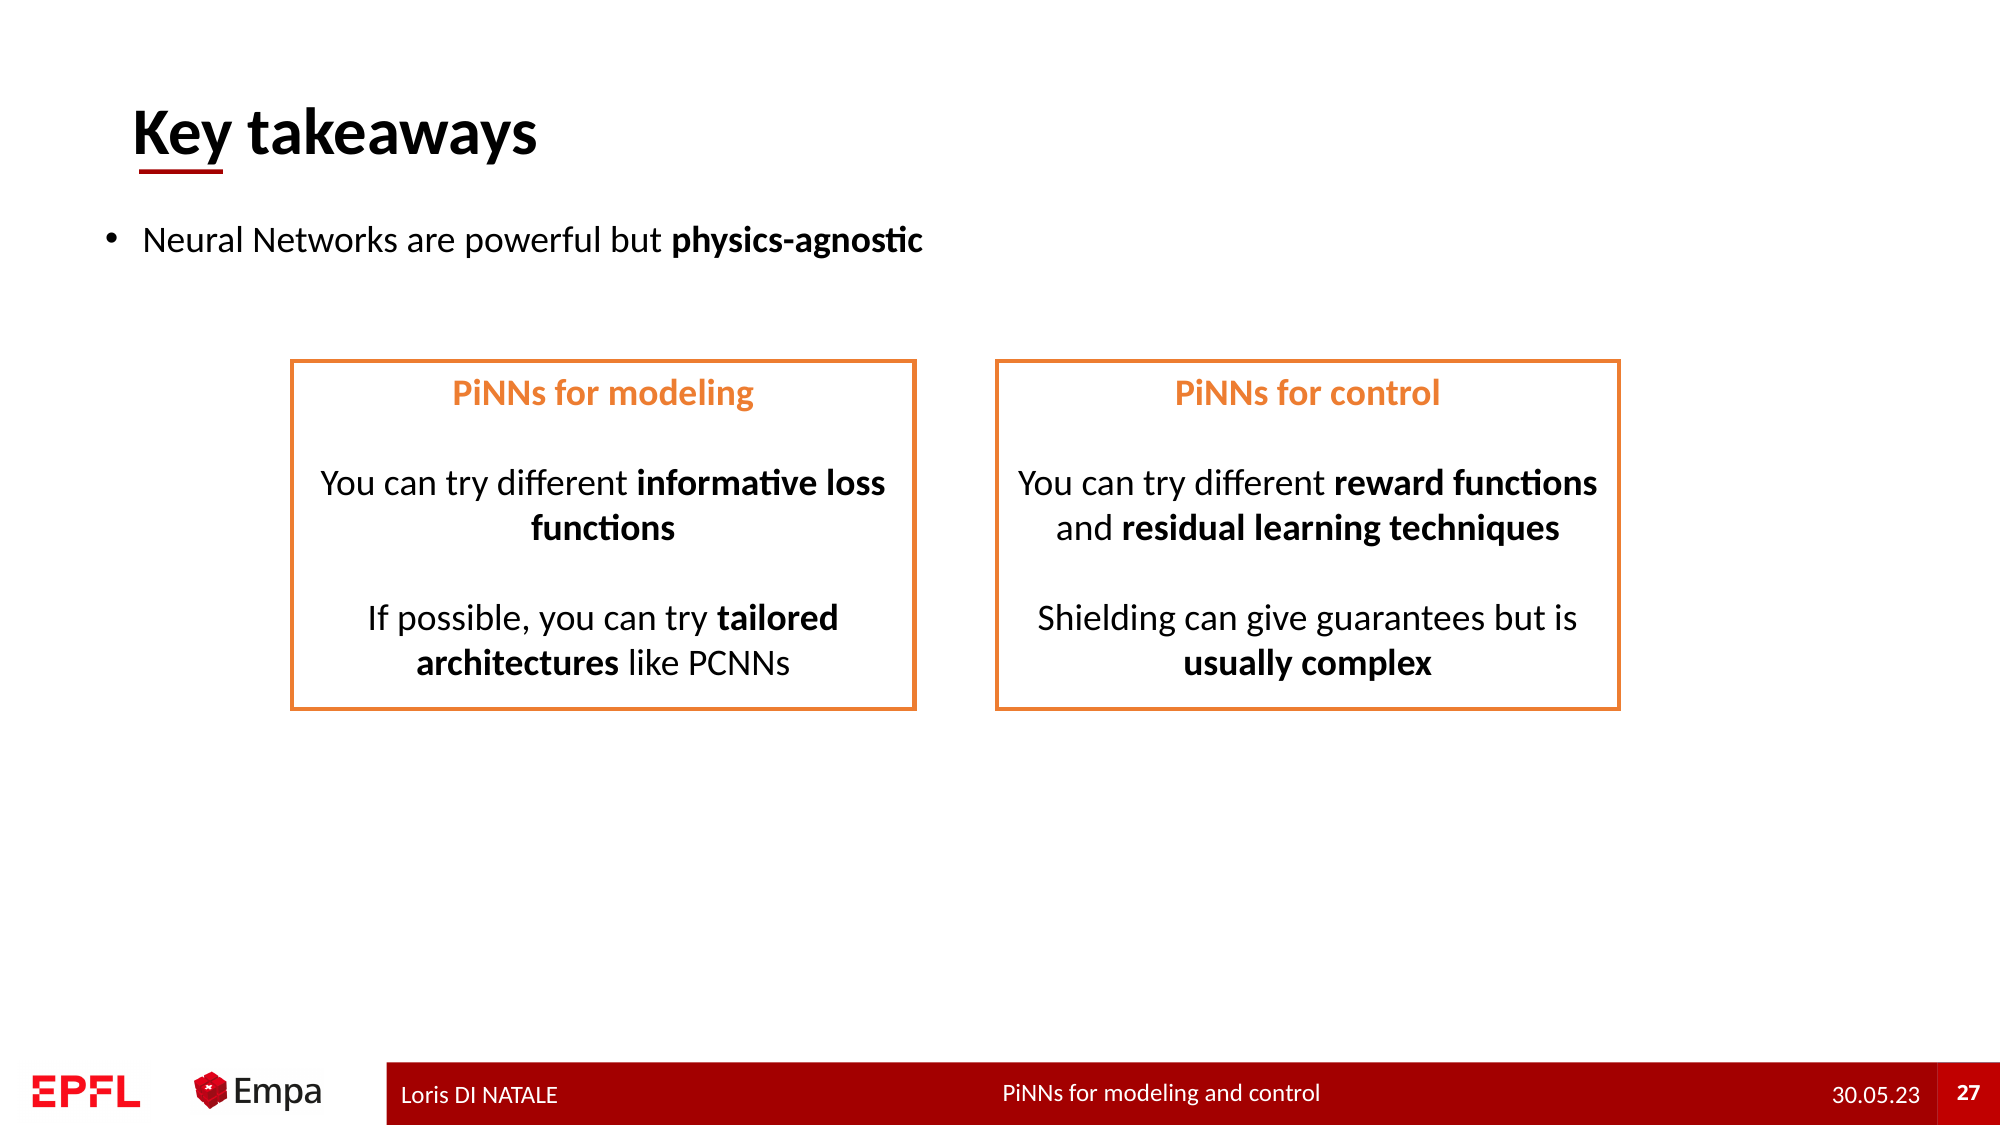

# Key takeaways
Neural Networks are powerful but physics-agnostic

PiNNs for modeling

You can try different informative loss functions

If possible, you can try tailored architectures like PCNNs
PiNNs for control

You can try different reward functions and residual learning techniques

Shielding can give guarantees but is usually complex